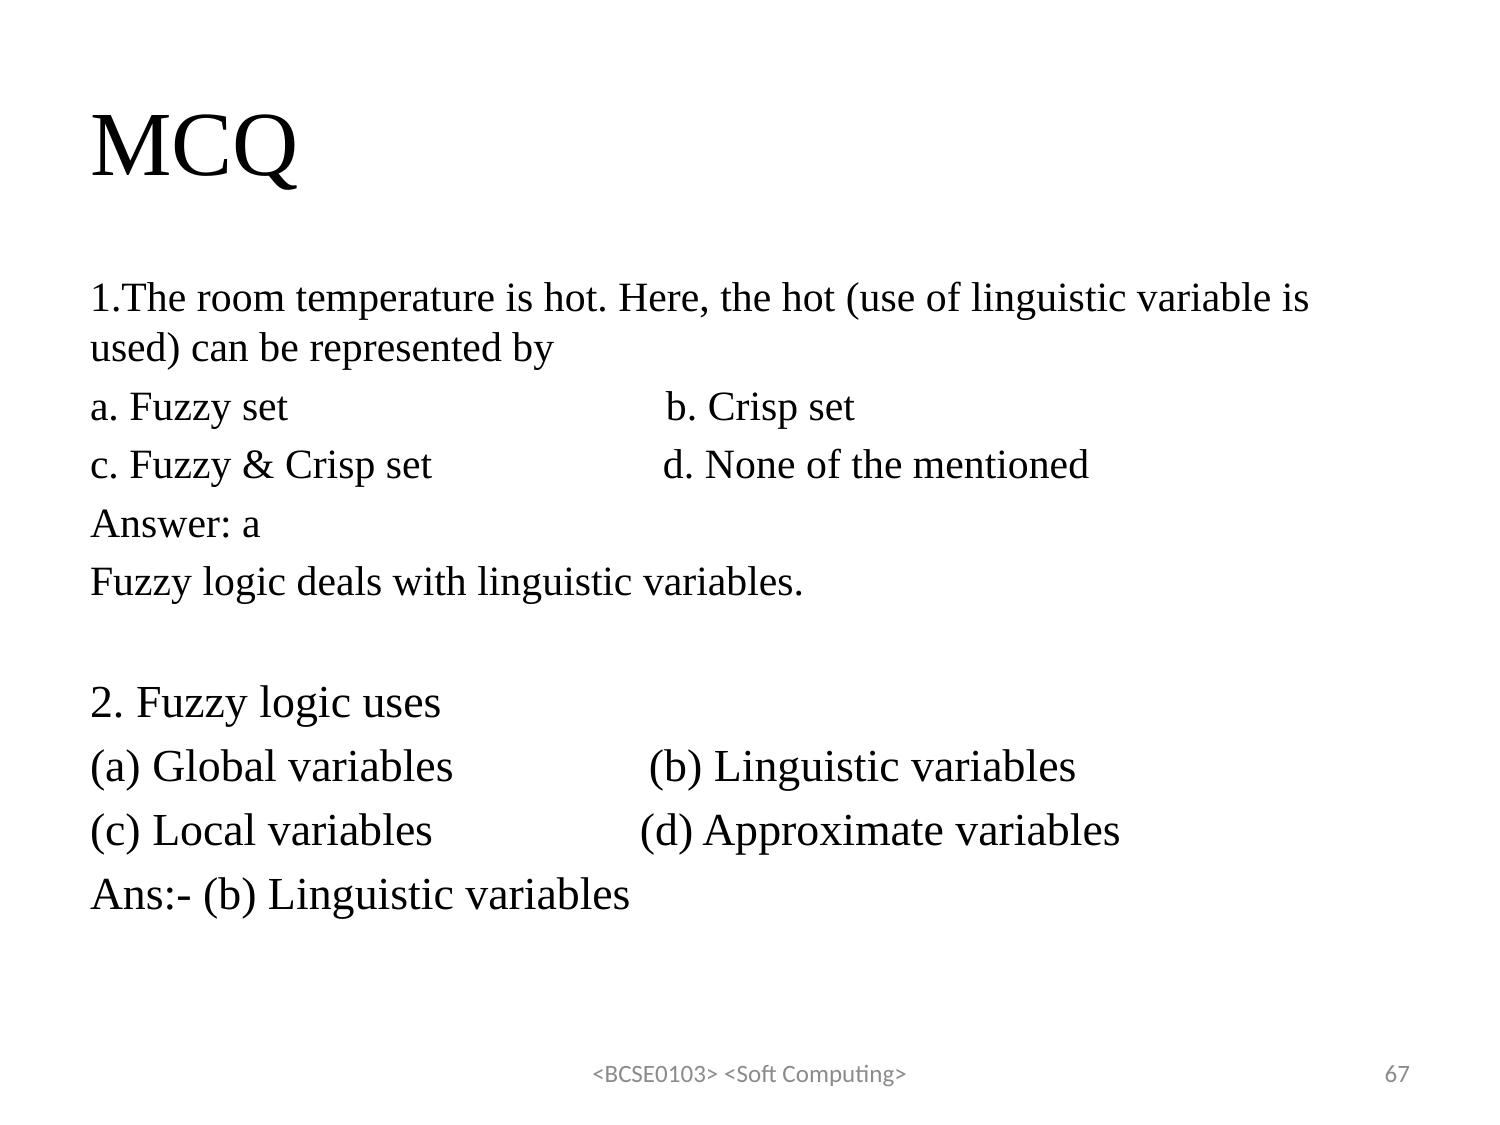

# MCQ
1.The room temperature is hot. Here, the hot (use of linguistic variable is used) can be represented by
a. Fuzzy set                                    b. Crisp set
c. Fuzzy & Crisp set                      d. None of the mentioned
Answer: a
Fuzzy logic deals with linguistic variables.

2. Fuzzy logic uses
(a) Global variables                 (b) Linguistic variables
(c) Local variables                  (d) Approximate variables
Ans:- (b) Linguistic variables

<BCSE0103> <Soft Computing>
67